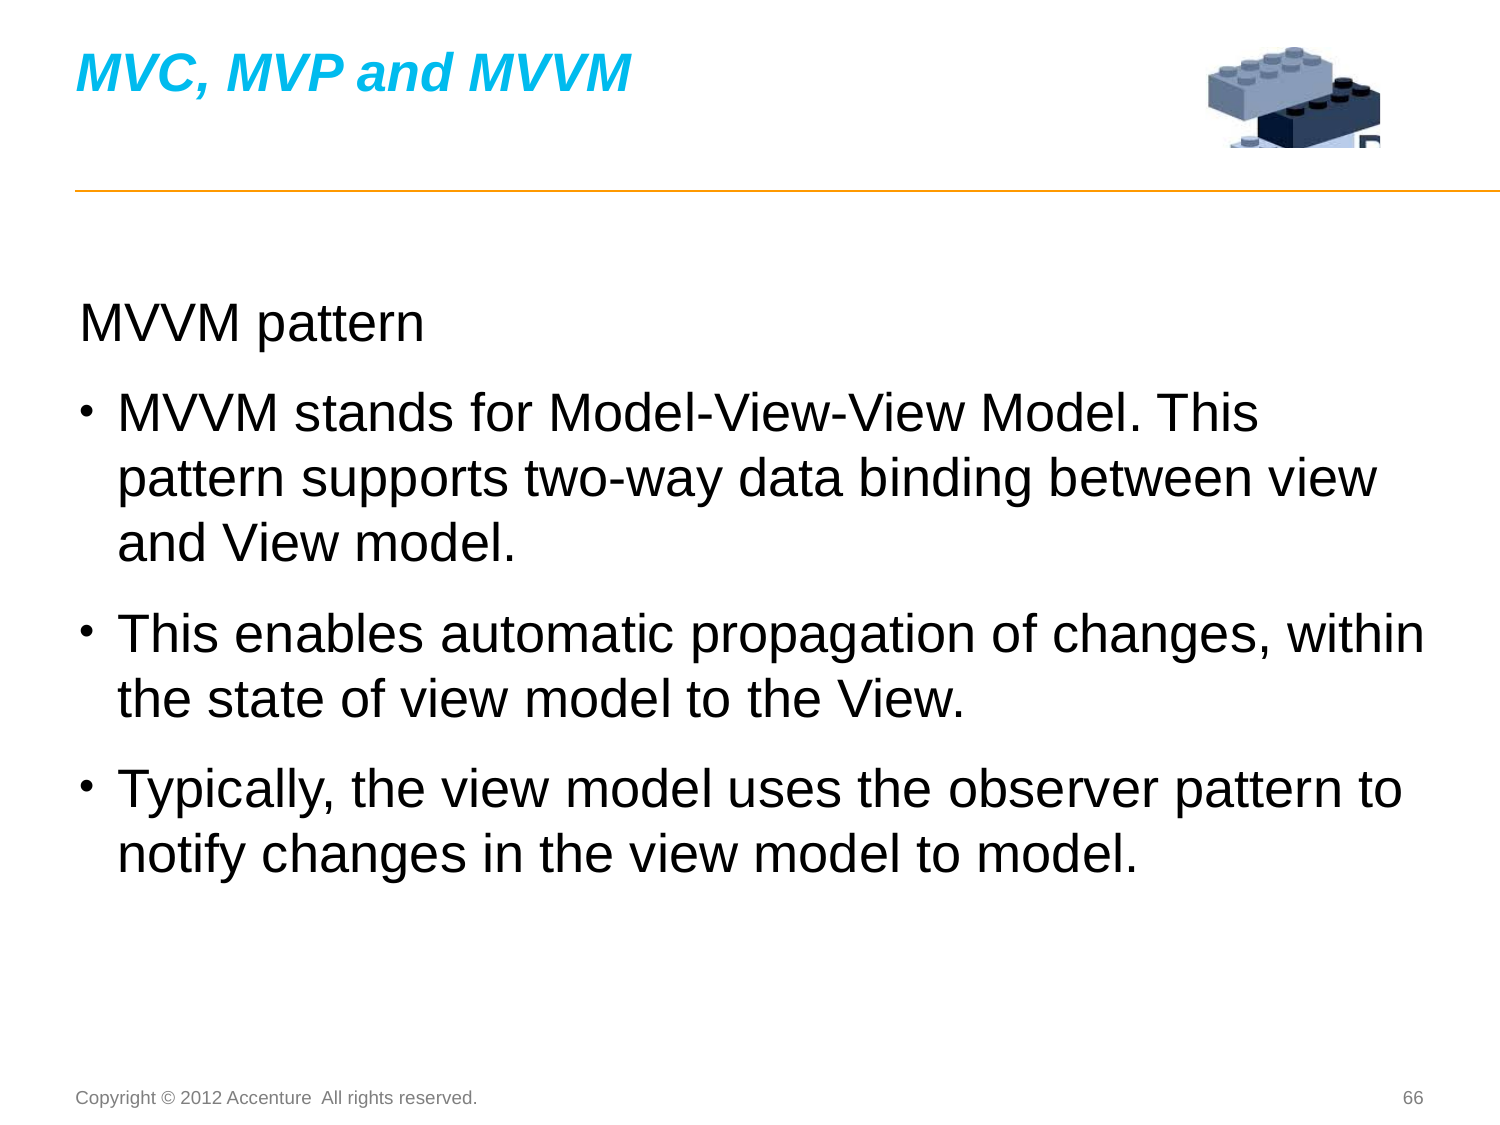

# MVC, MVP and MVVM
MVVM pattern
MVVM stands for Model-View-View Model. This pattern supports two-way data binding between view and View model.
This enables automatic propagation of changes, within the state of view model to the View.
Typically, the view model uses the observer pattern to notify changes in the view model to model.